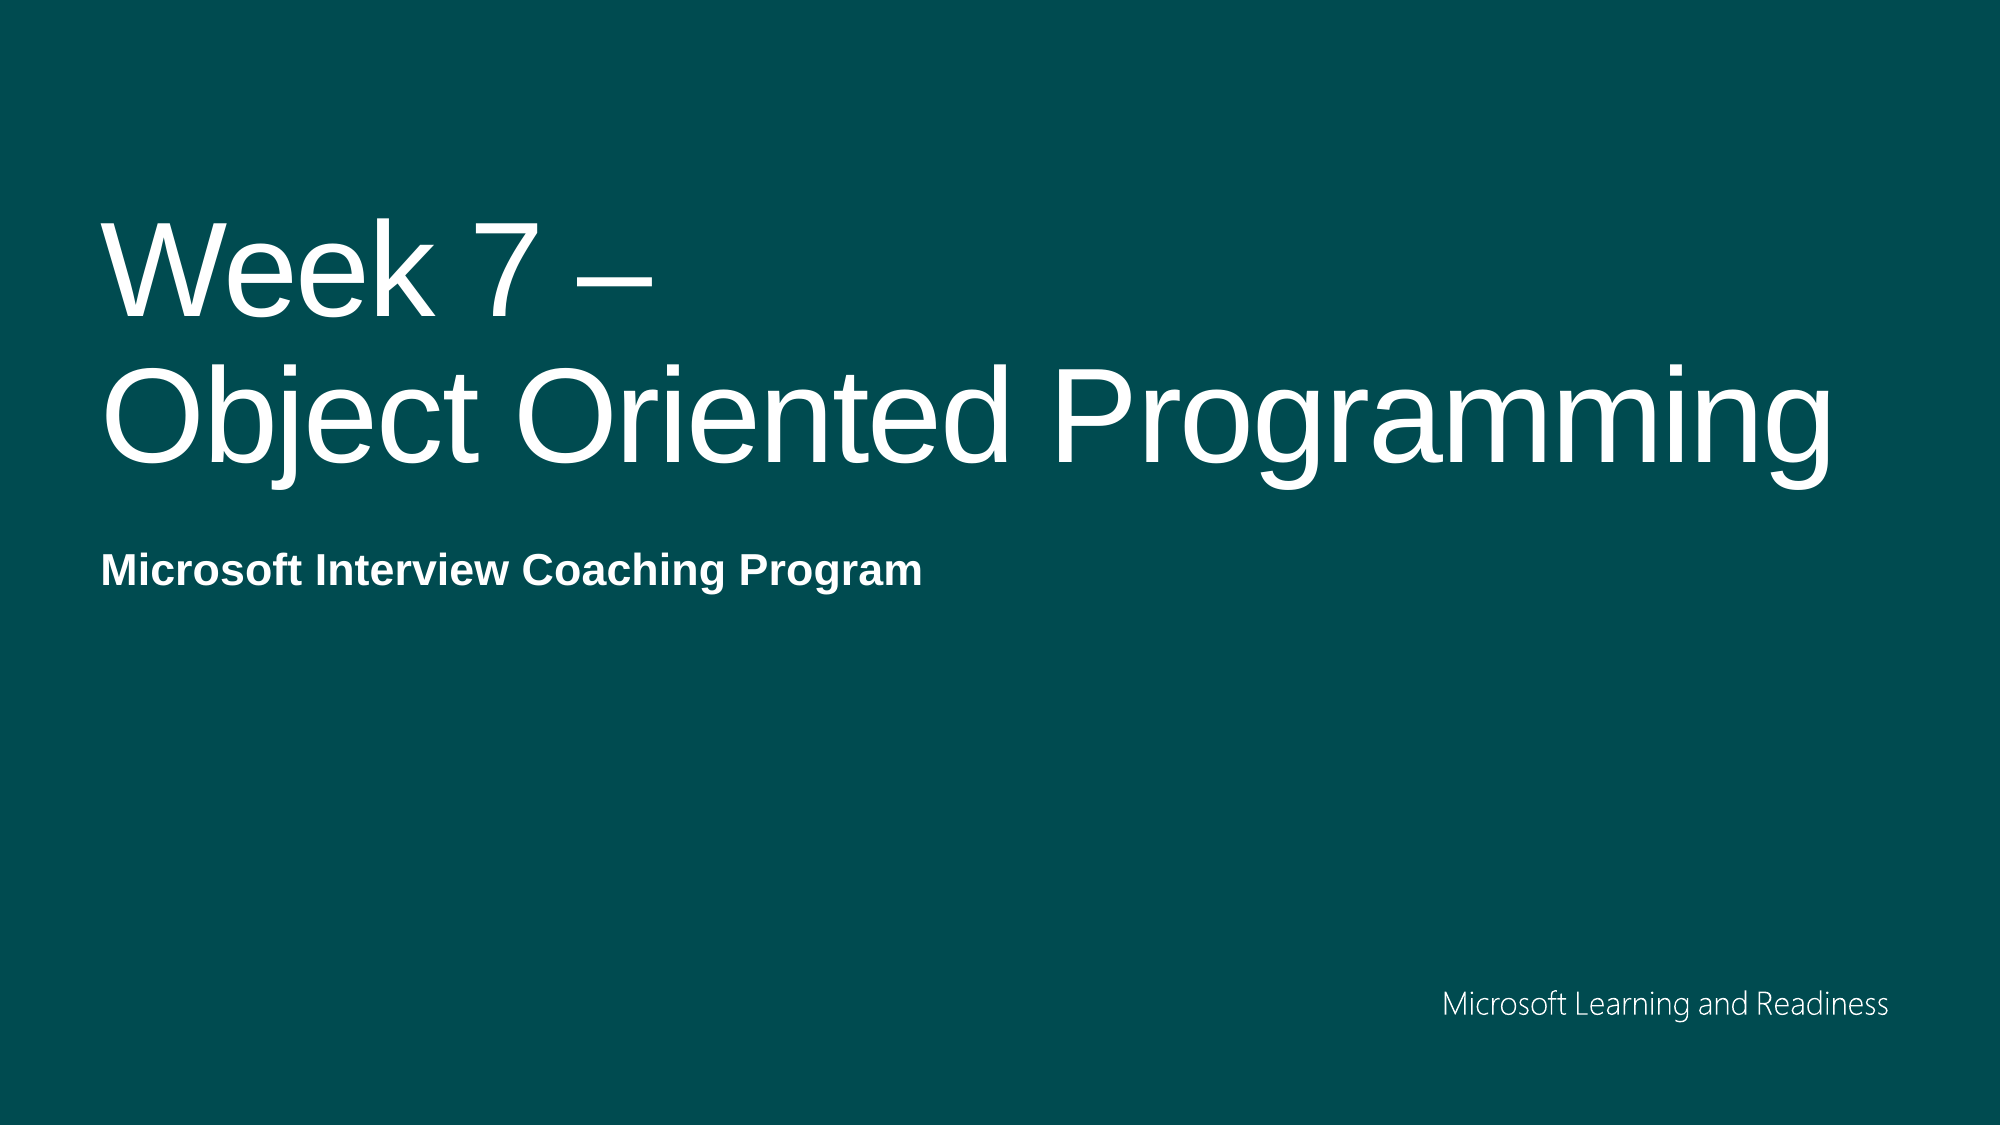

Week 7 –
Object Oriented Programming
Microsoft Interview Coaching Program